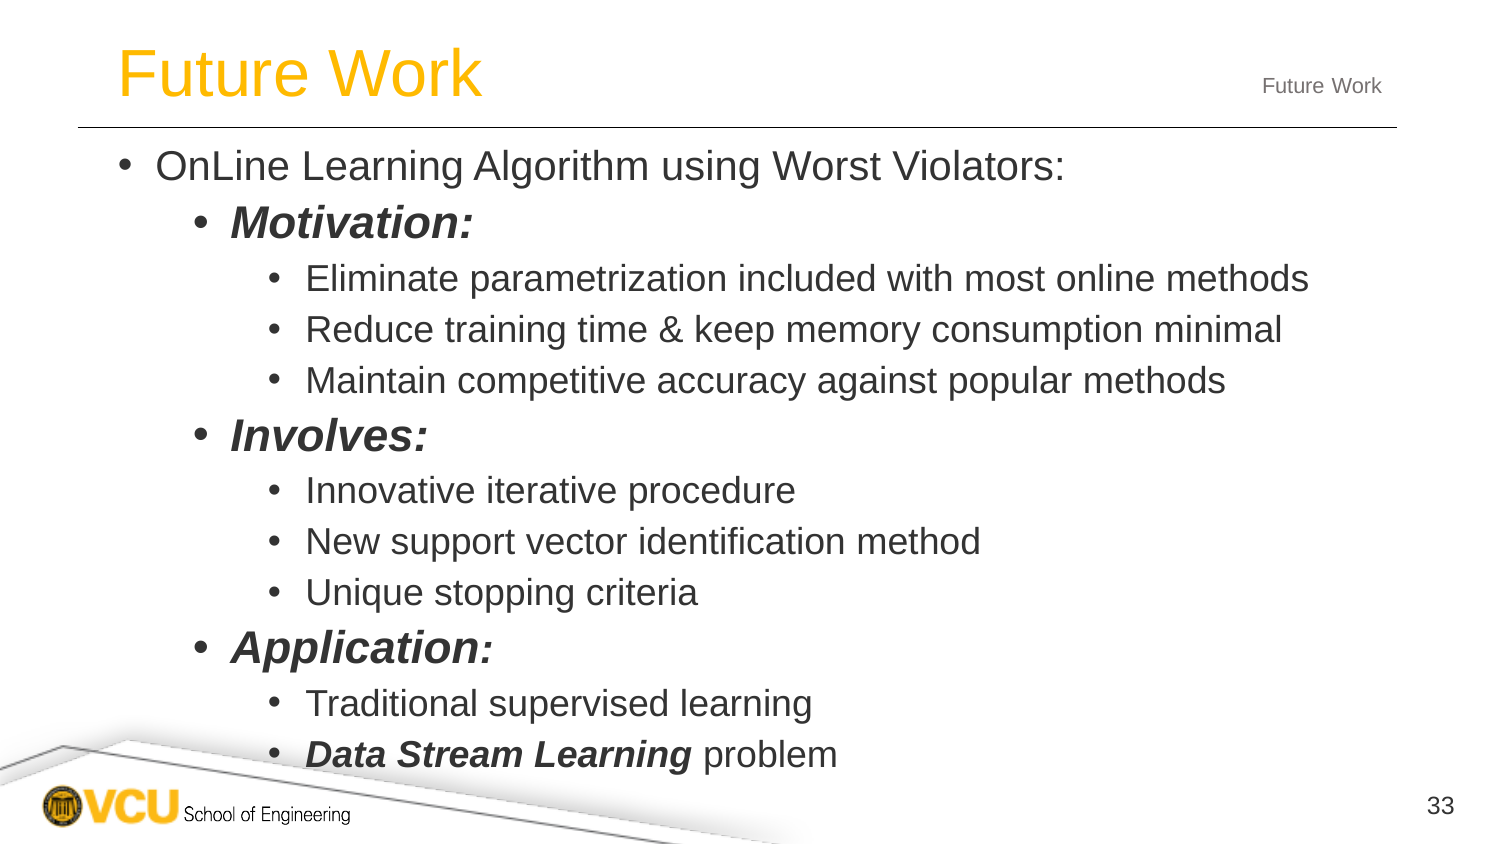

# Future Work
Future Work
OnLine Learning Algorithm using Worst Violators:
Motivation:
Eliminate parametrization included with most online methods
Reduce training time & keep memory consumption minimal
Maintain competitive accuracy against popular methods
Involves:
Innovative iterative procedure
New support vector identification method
Unique stopping criteria
Application:
Traditional supervised learning
Data Stream Learning problem

33